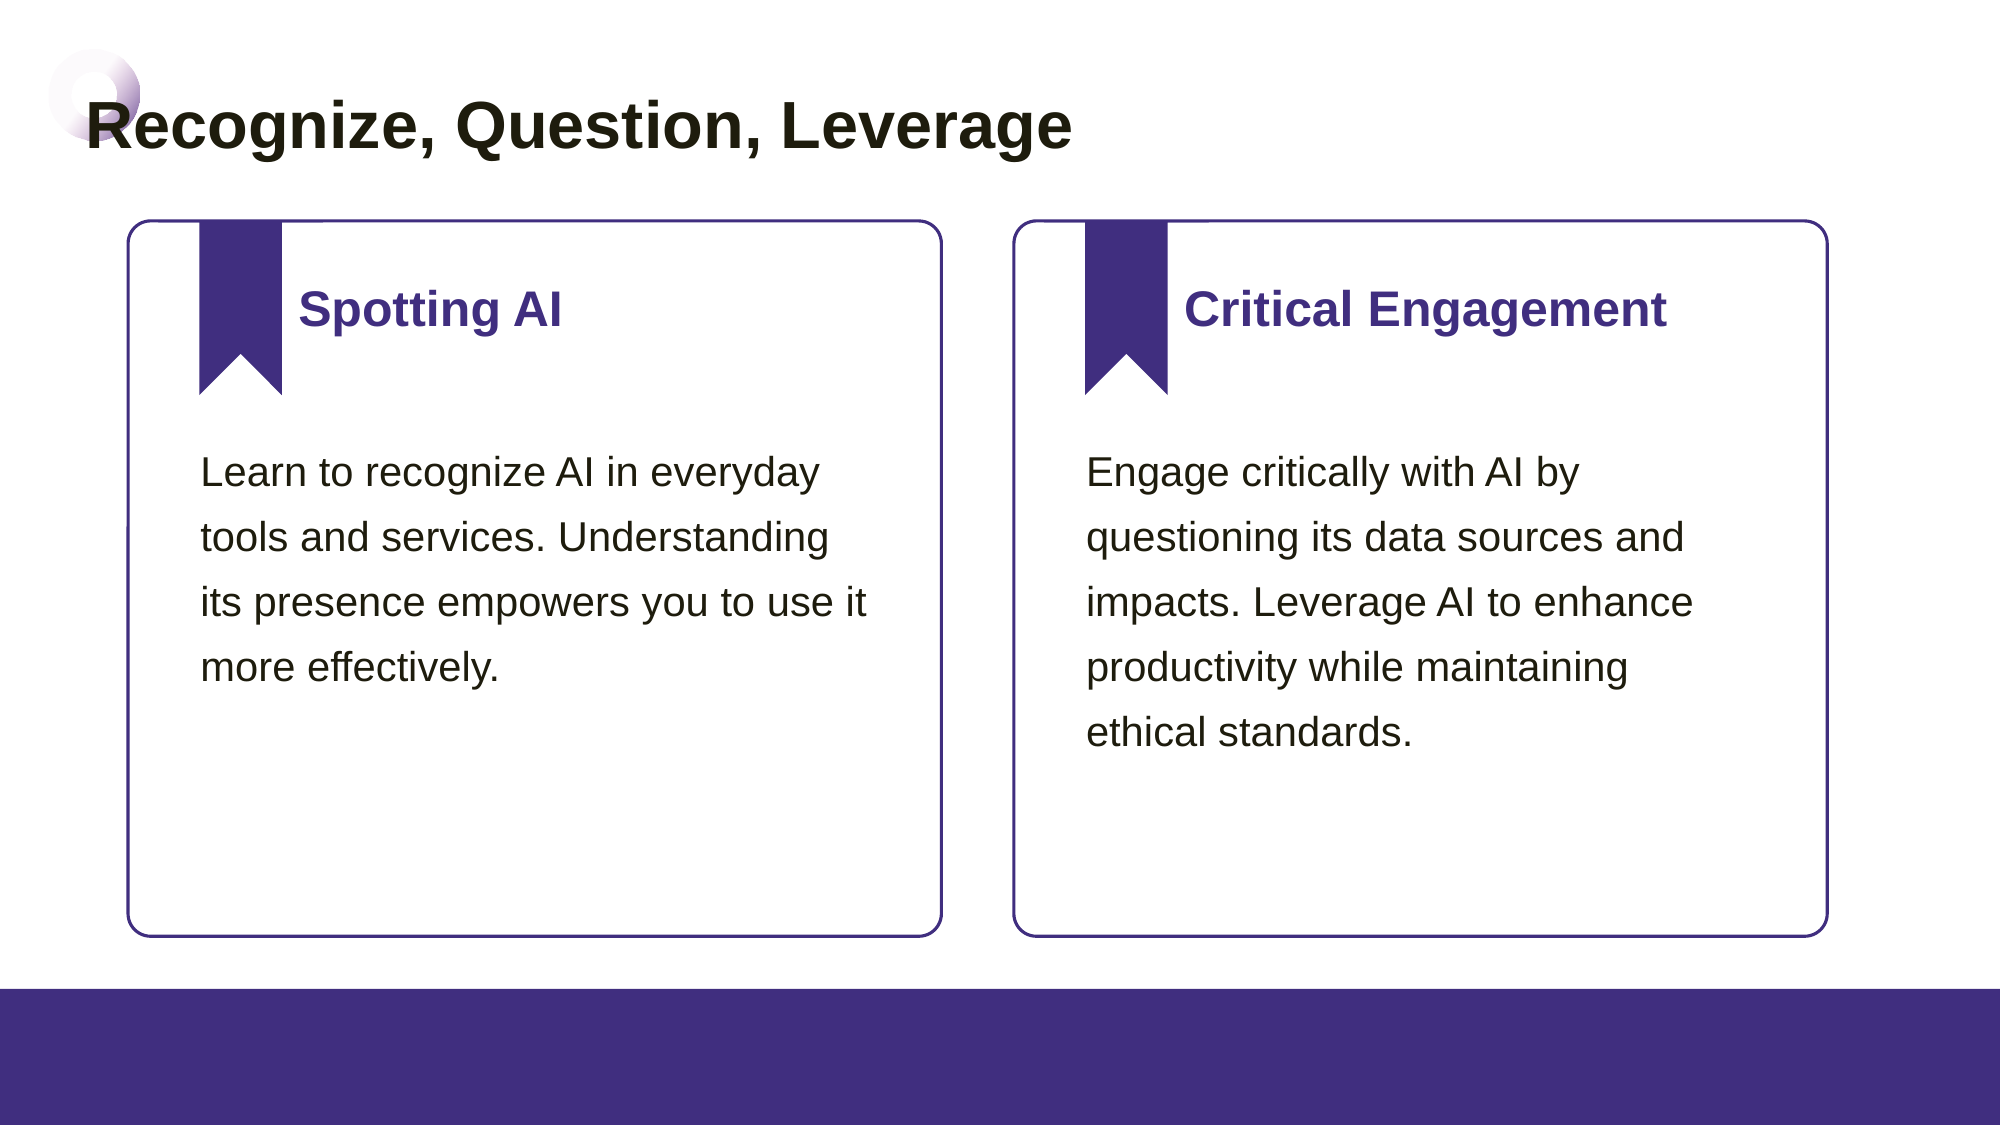

Recognize, Question, Leverage

Spotting AI
Critical Engagement
Learn to recognize AI in everyday tools and services. Understanding its presence empowers you to use it more effectively.
Engage critically with AI by questioning its data sources and impacts. Leverage AI to enhance productivity while maintaining ethical standards.